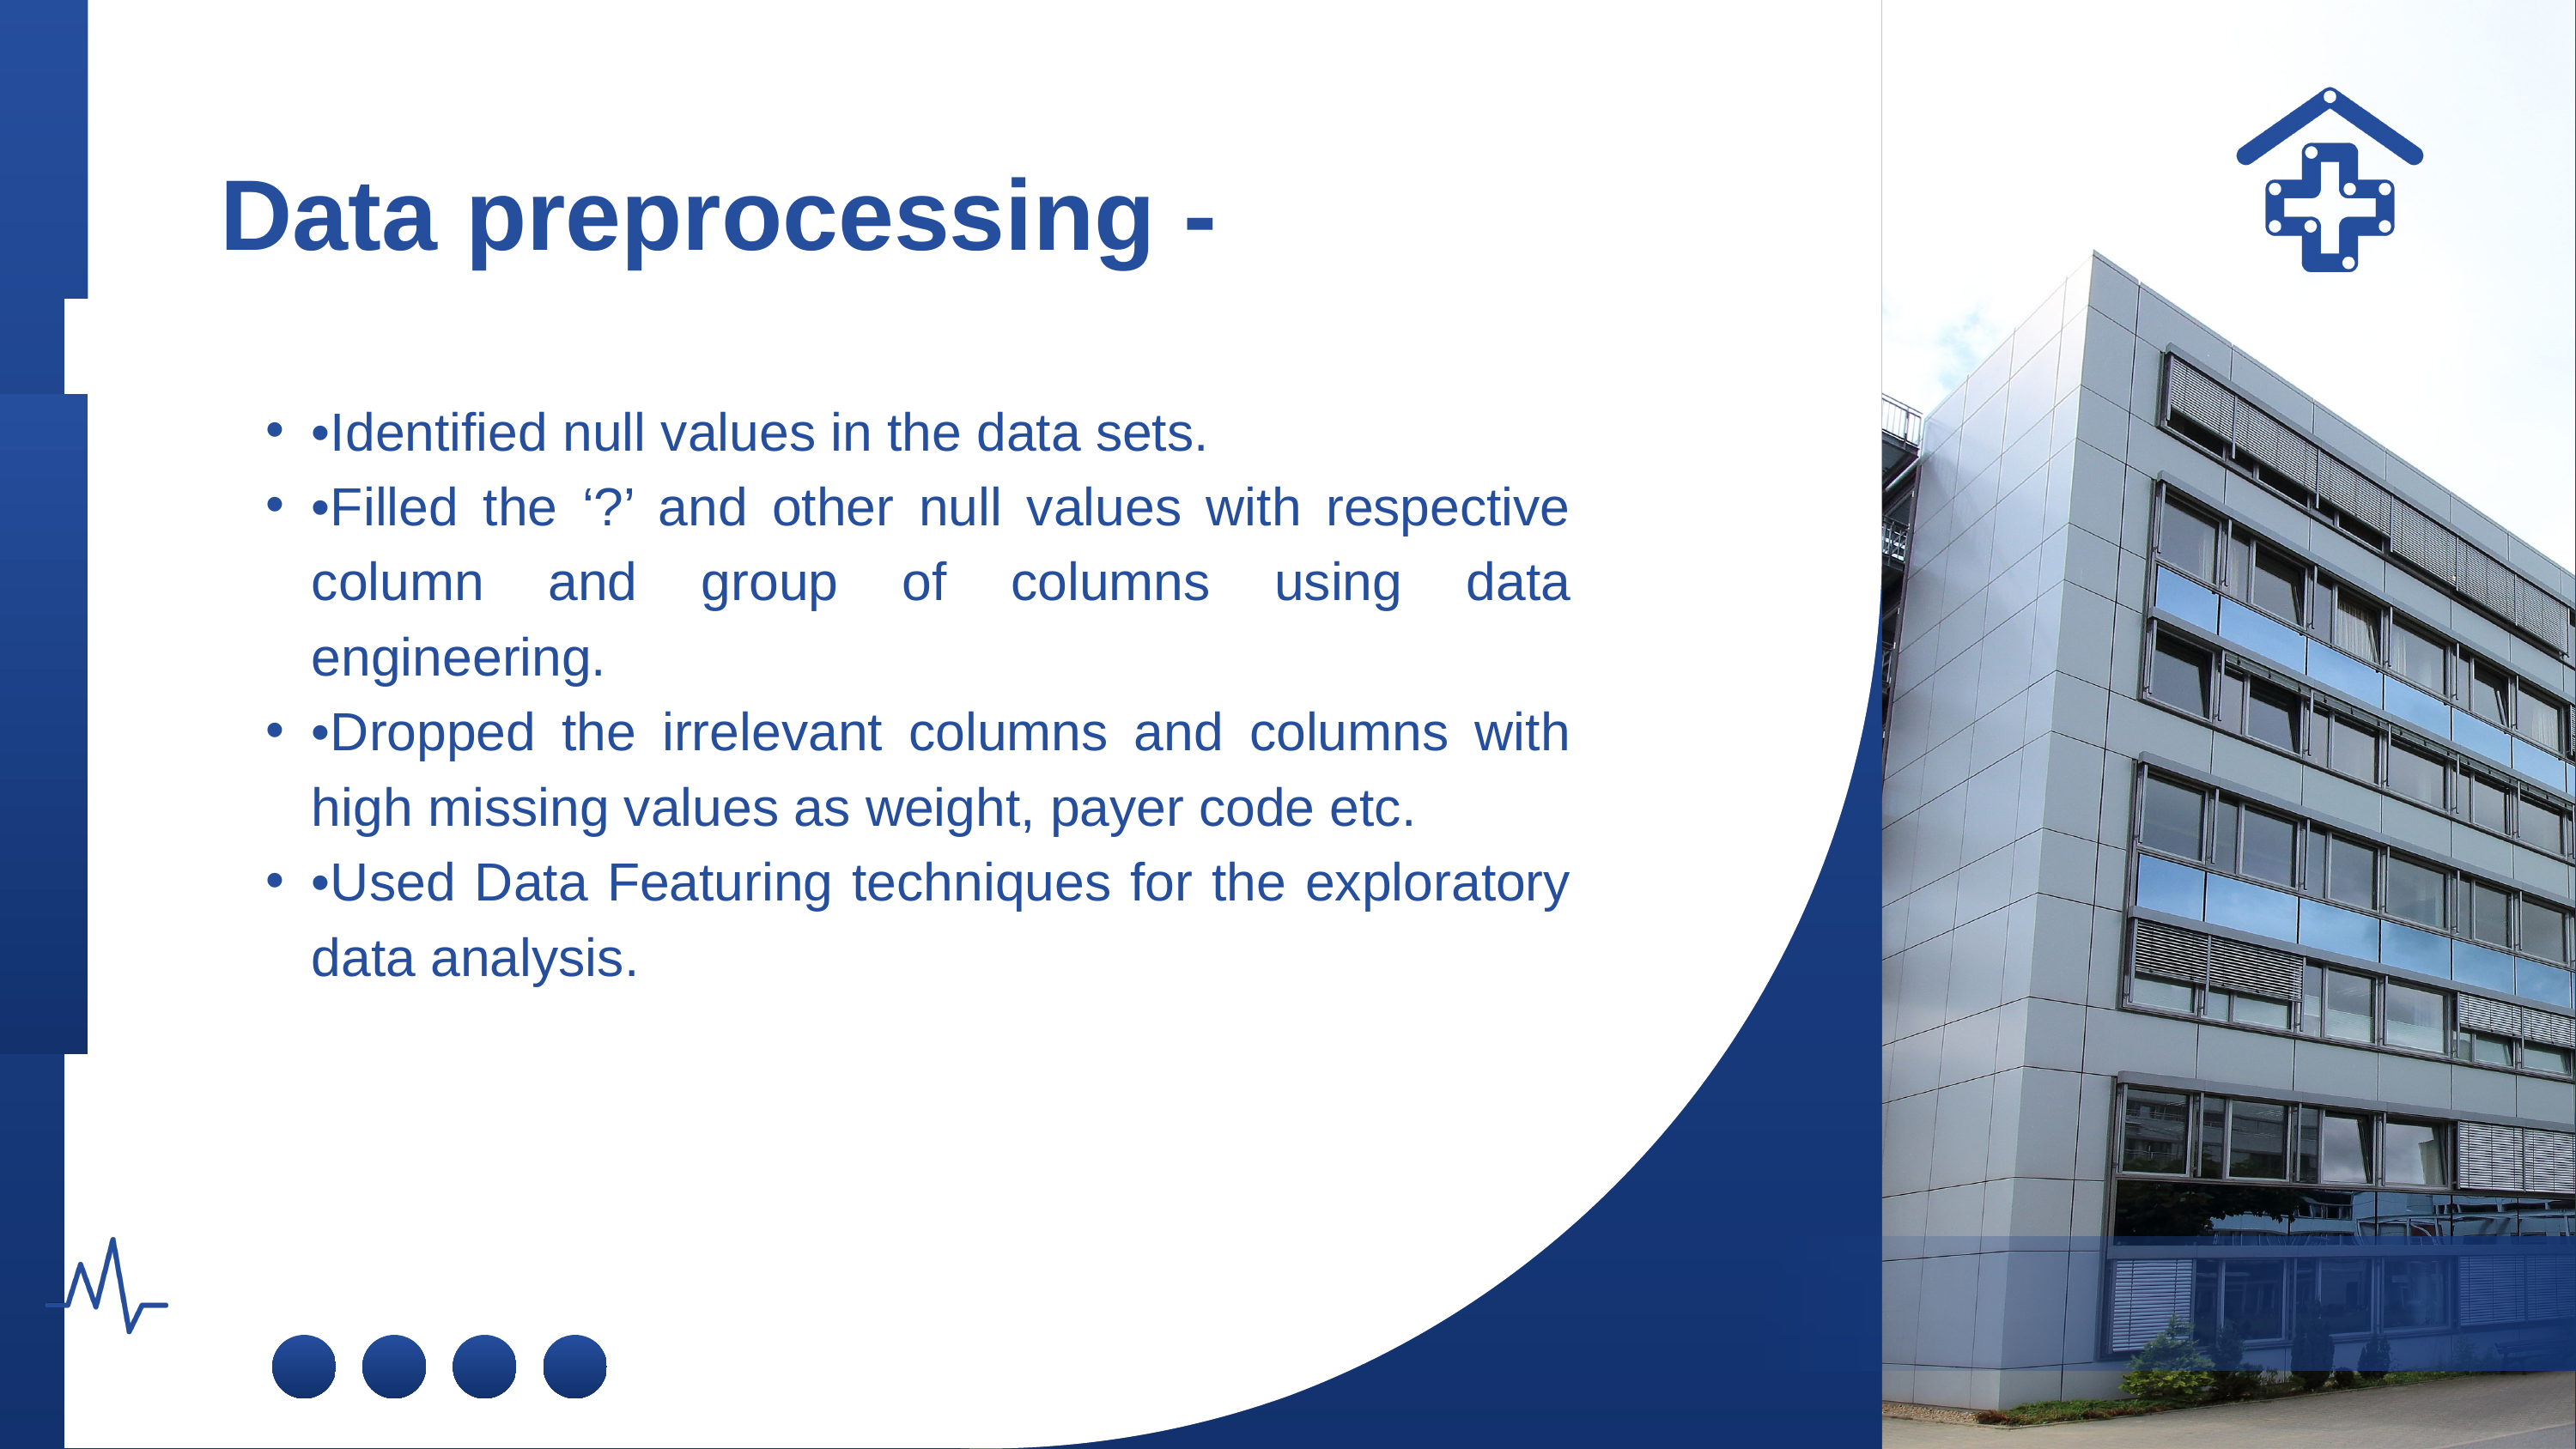

Data preprocessing -

•Identified null values in the data sets.
•Filled the ‘?’ and other null values with respective column and group of columns using data engineering.
•Dropped the irrelevant columns and columns with high missing values as weight, payer code etc.
•Used Data Featuring techniques for the exploratory data analysis.